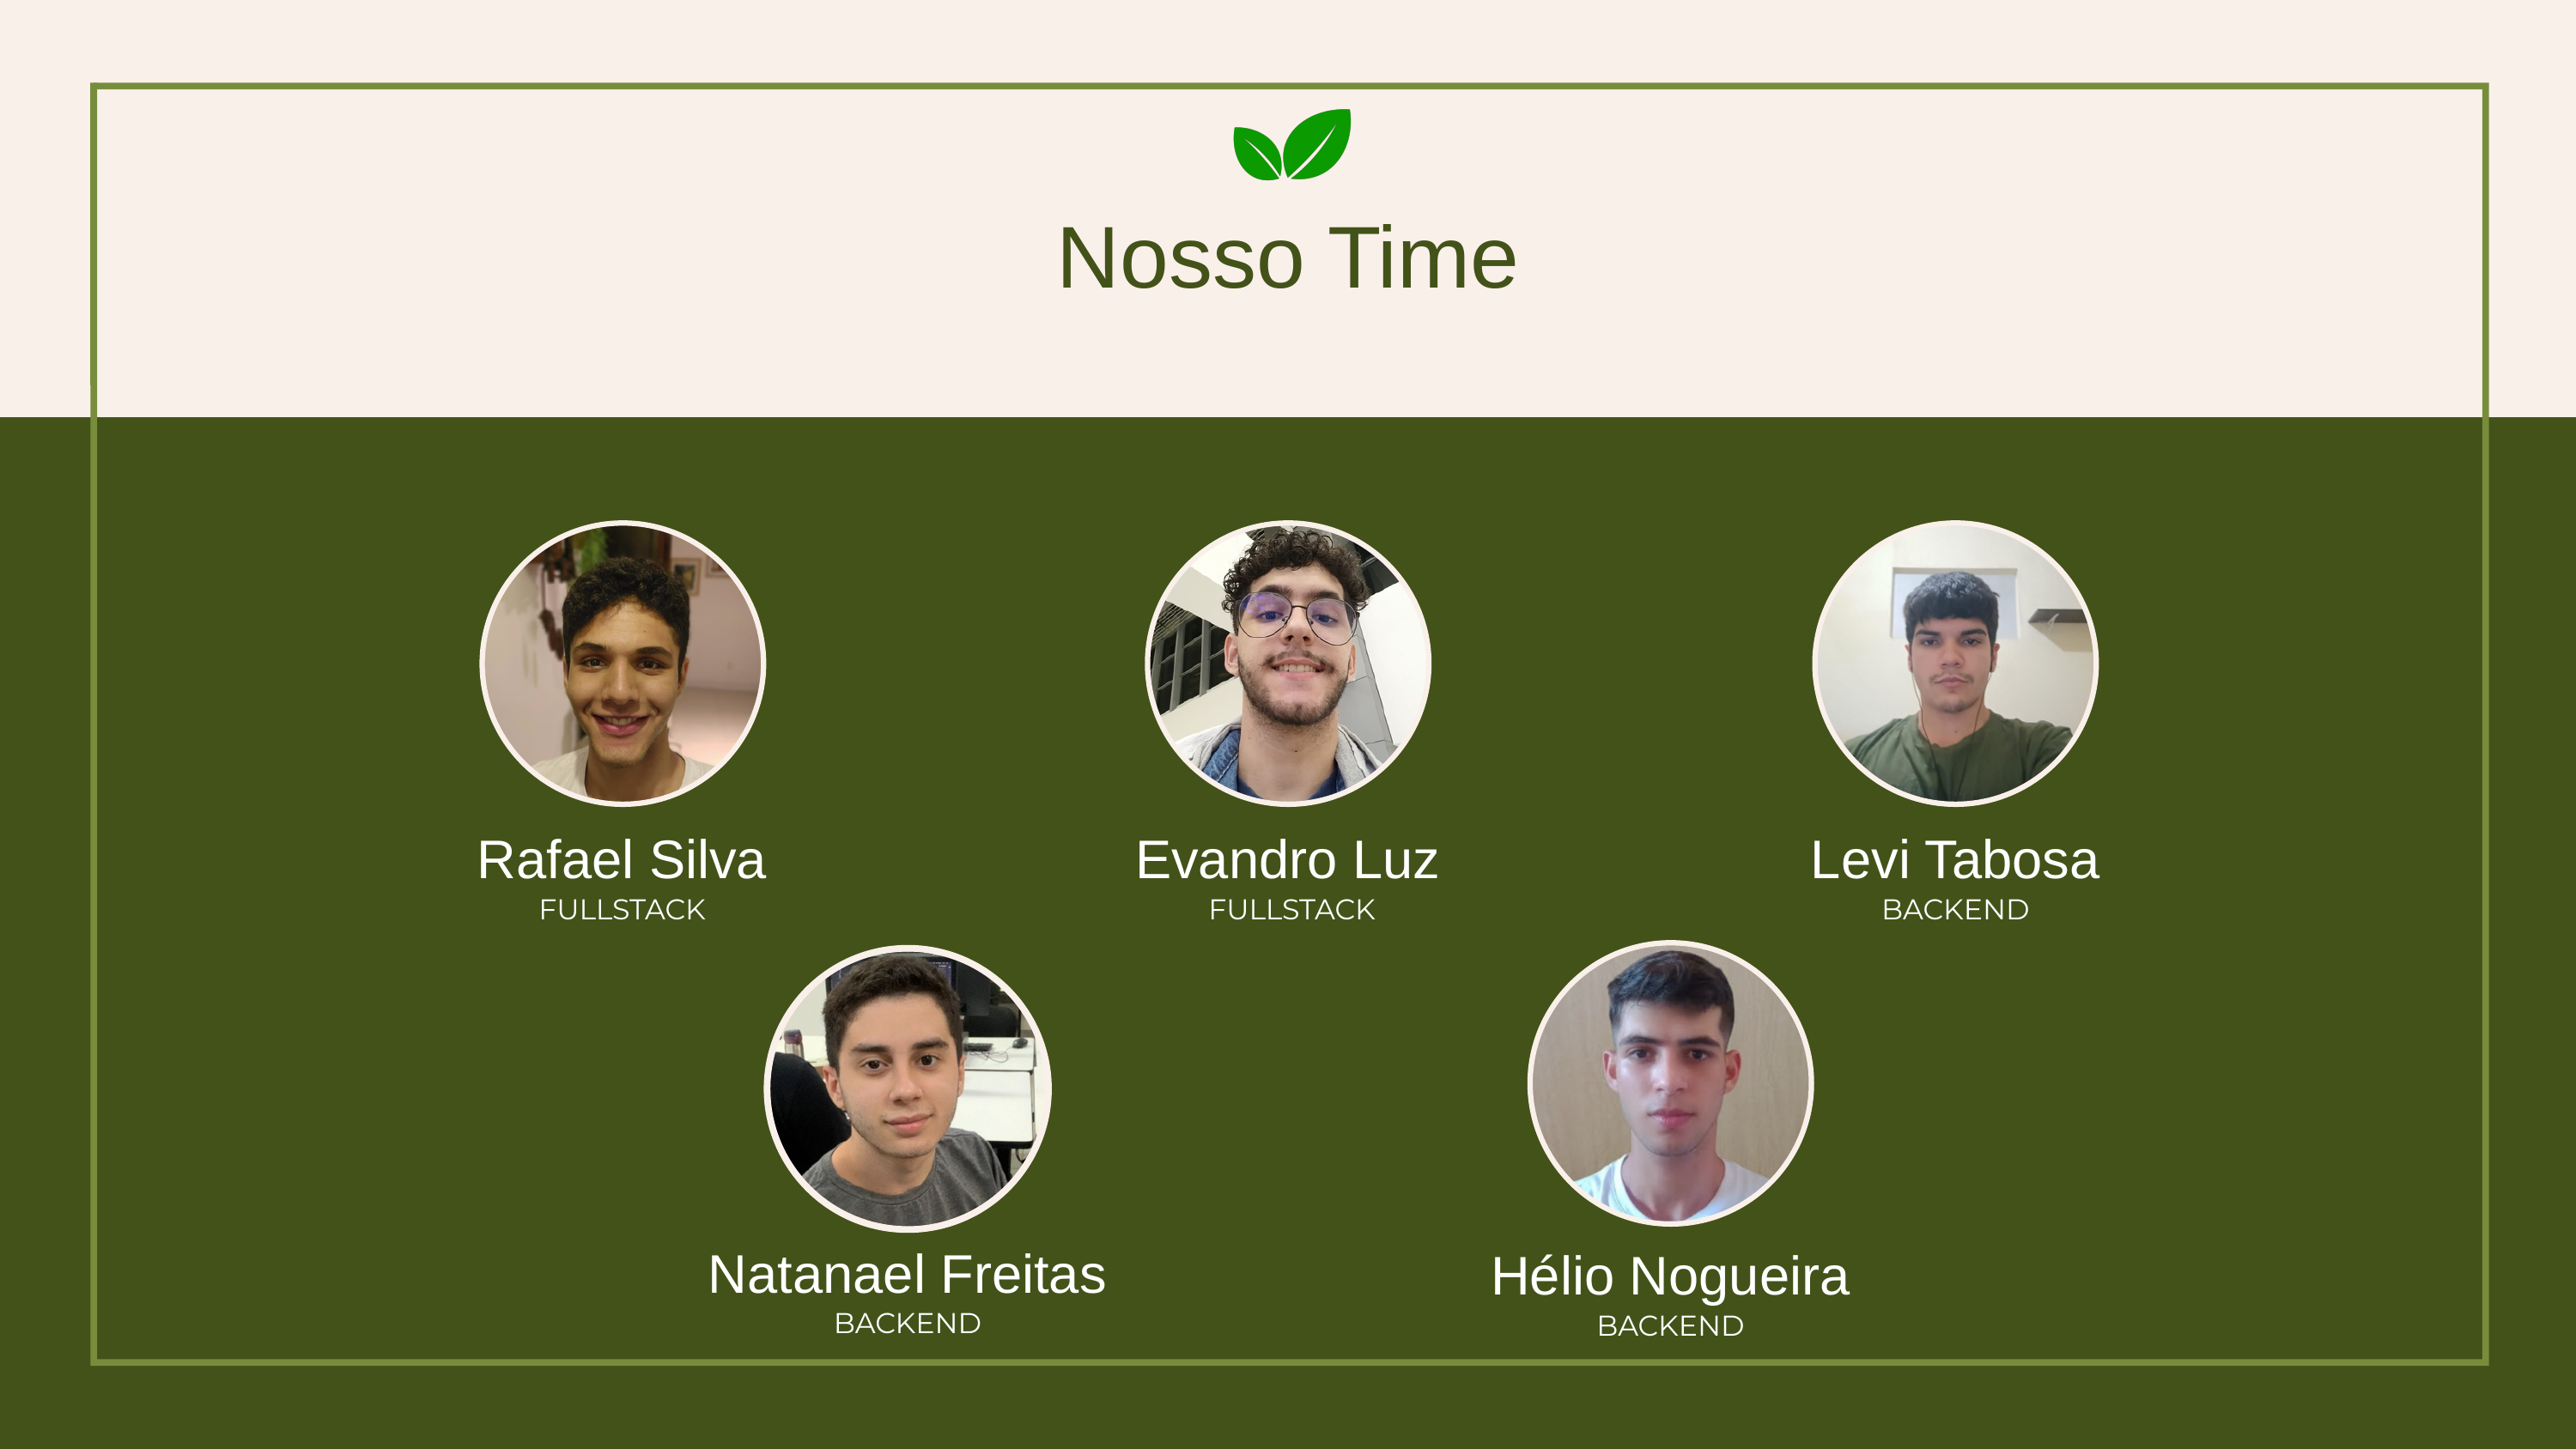

Nosso Time

Rafael Silva
Evandro Luz
Levi Tabosa
BACKEND
FULLSTACK
FULLSTACK

Natanael Freitas
Hélio Nogueira
BACKEND
BACKEND